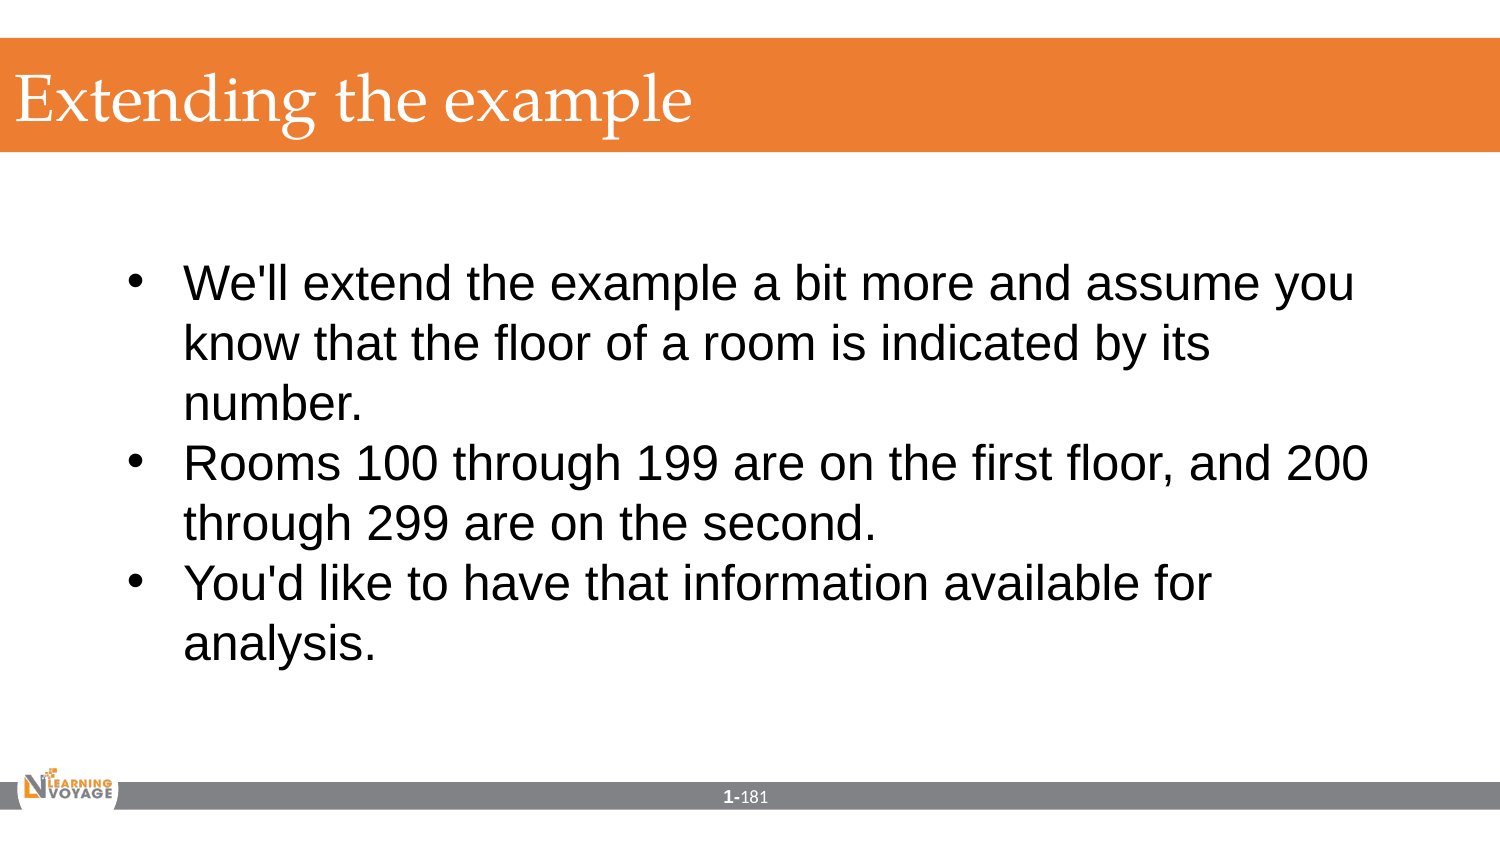

Extending the example
We'll extend the example a bit more and assume you know that the floor of a room is indicated by its number.
Rooms 100 through 199 are on the first floor, and 200 through 299 are on the second.
You'd like to have that information available for analysis.
1-181